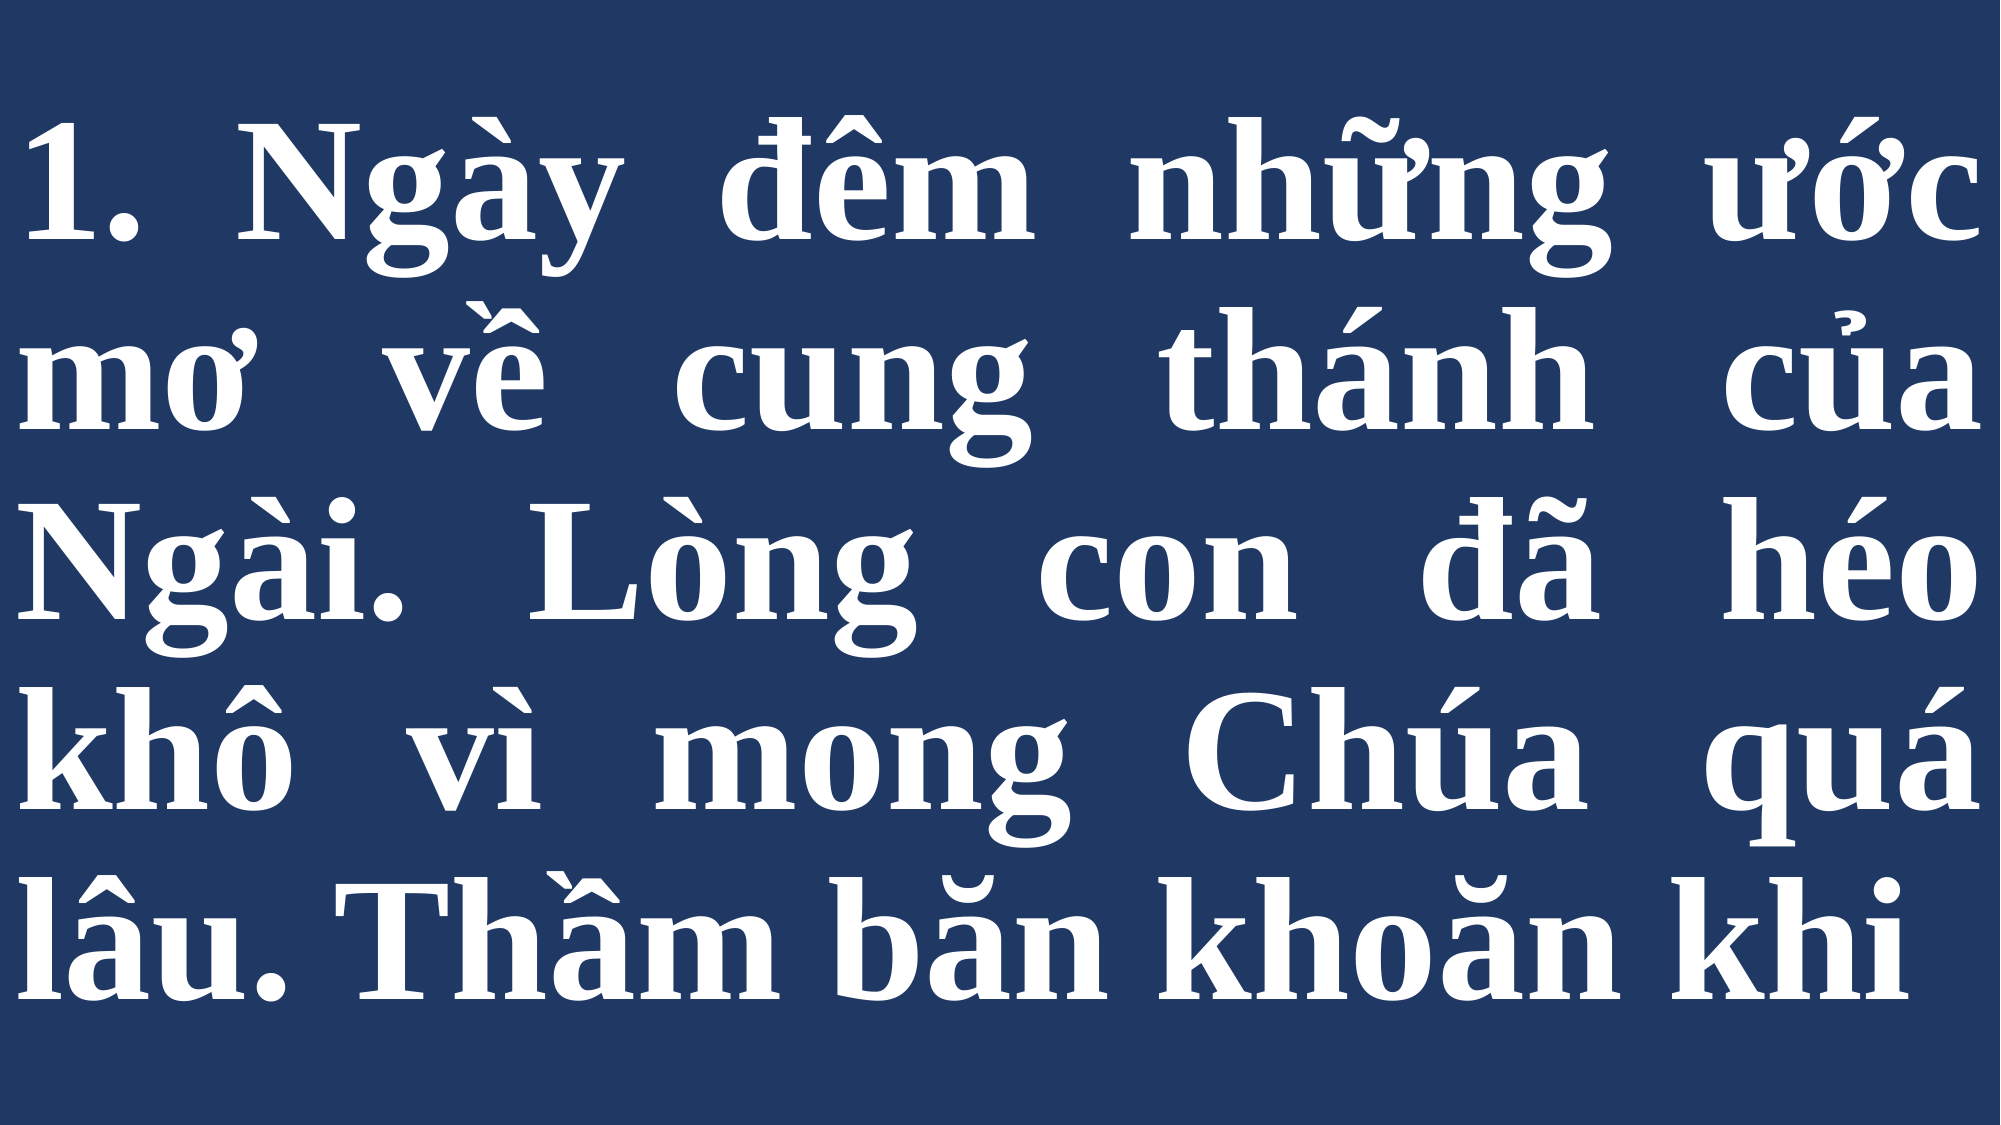

# 1. Ngày đêm những ước mơ về cung thánh của Ngài. Lòng con đã héo khô vì mong Chúa quá lâu. Thầm băn khoăn khi